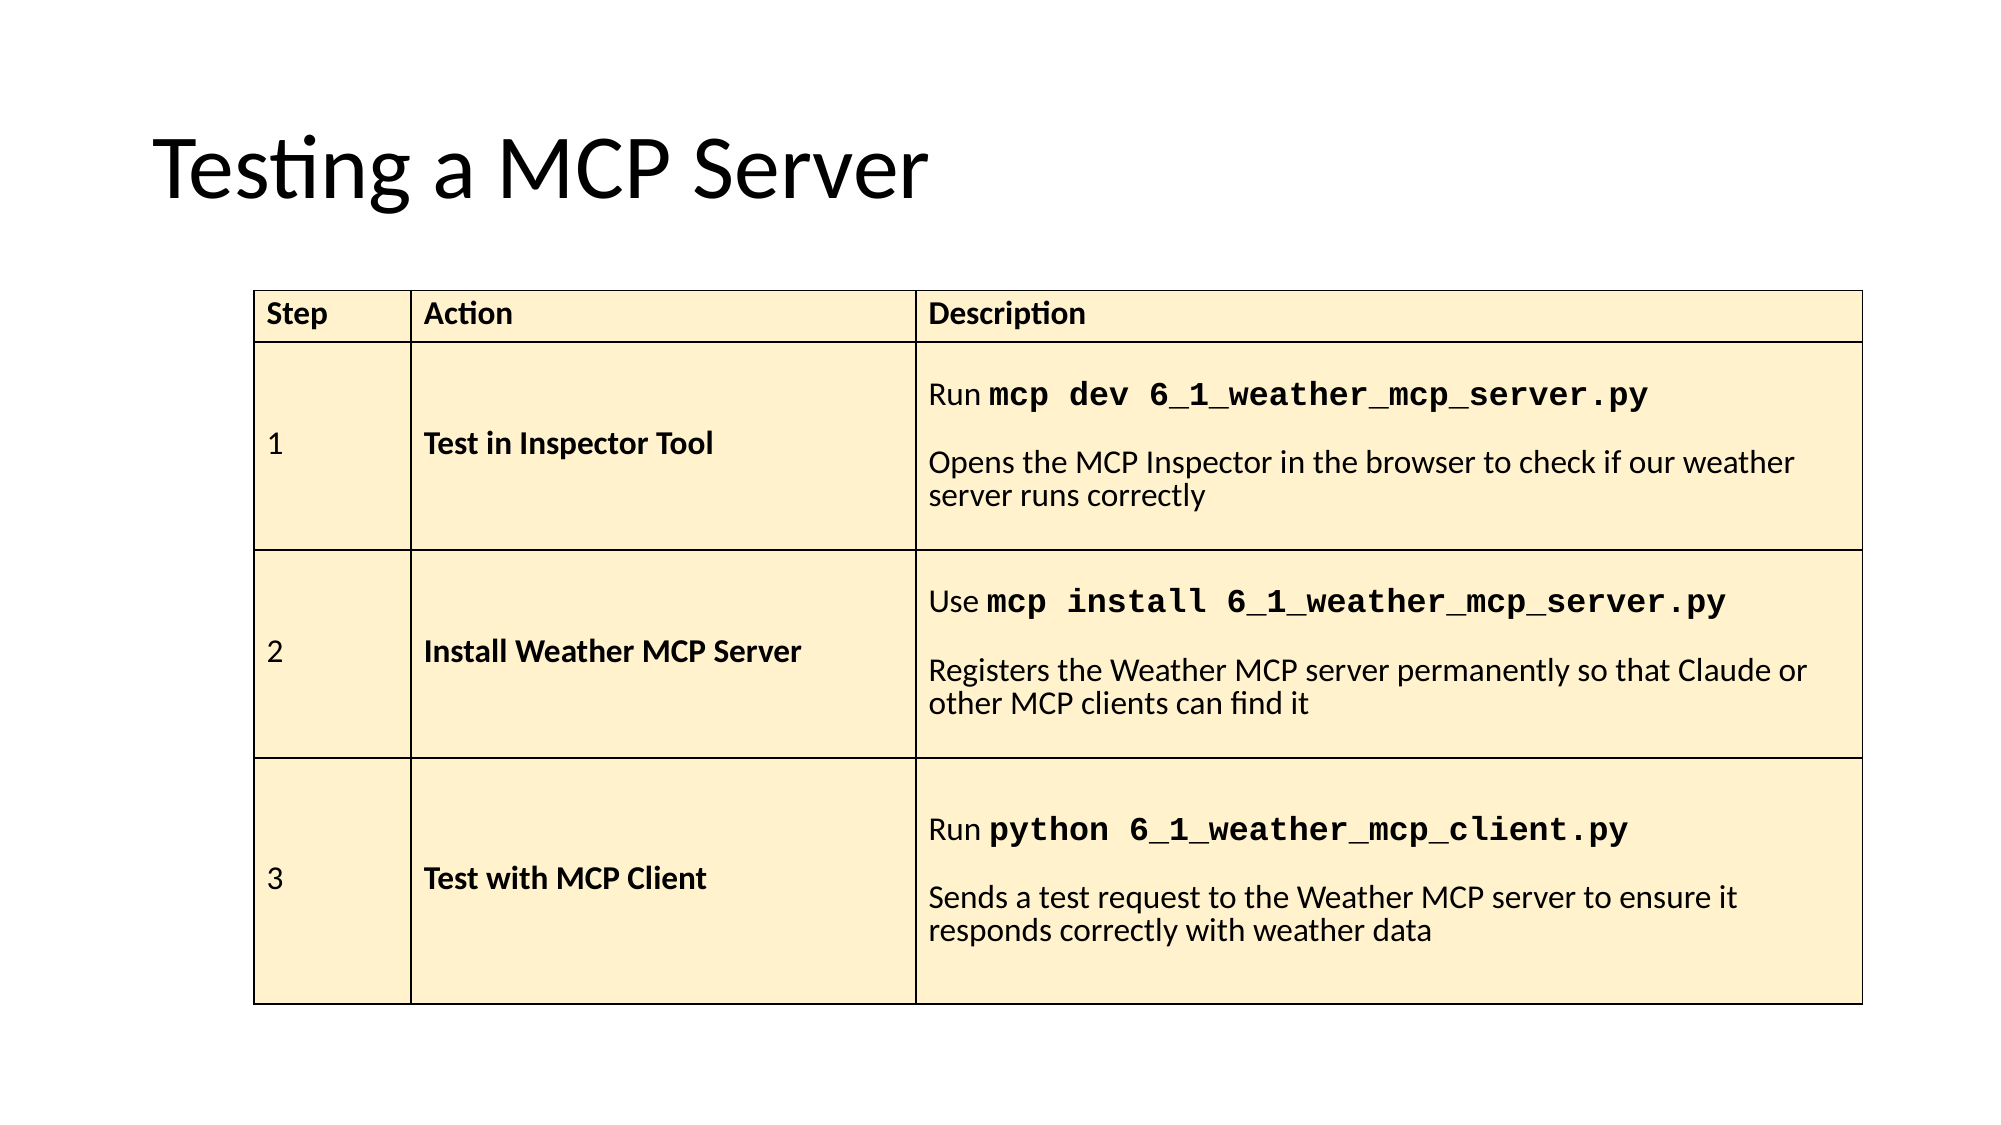

# Testing a MCP Server
| Step | Action | Description |
| --- | --- | --- |
| 1 | Test in Inspector Tool | Run mcp dev 6\_1\_weather\_mcp\_server.py Opens the MCP Inspector in the browser to check if our weather server runs correctly |
| 2 | Install Weather MCP Server | Use mcp install 6\_1\_weather\_mcp\_server.py Registers the Weather MCP server permanently so that Claude or other MCP clients can find it |
| 3 | Test with MCP Client | Run python 6\_1\_weather\_mcp\_client.py Sends a test request to the Weather MCP server to ensure it responds correctly with weather data |